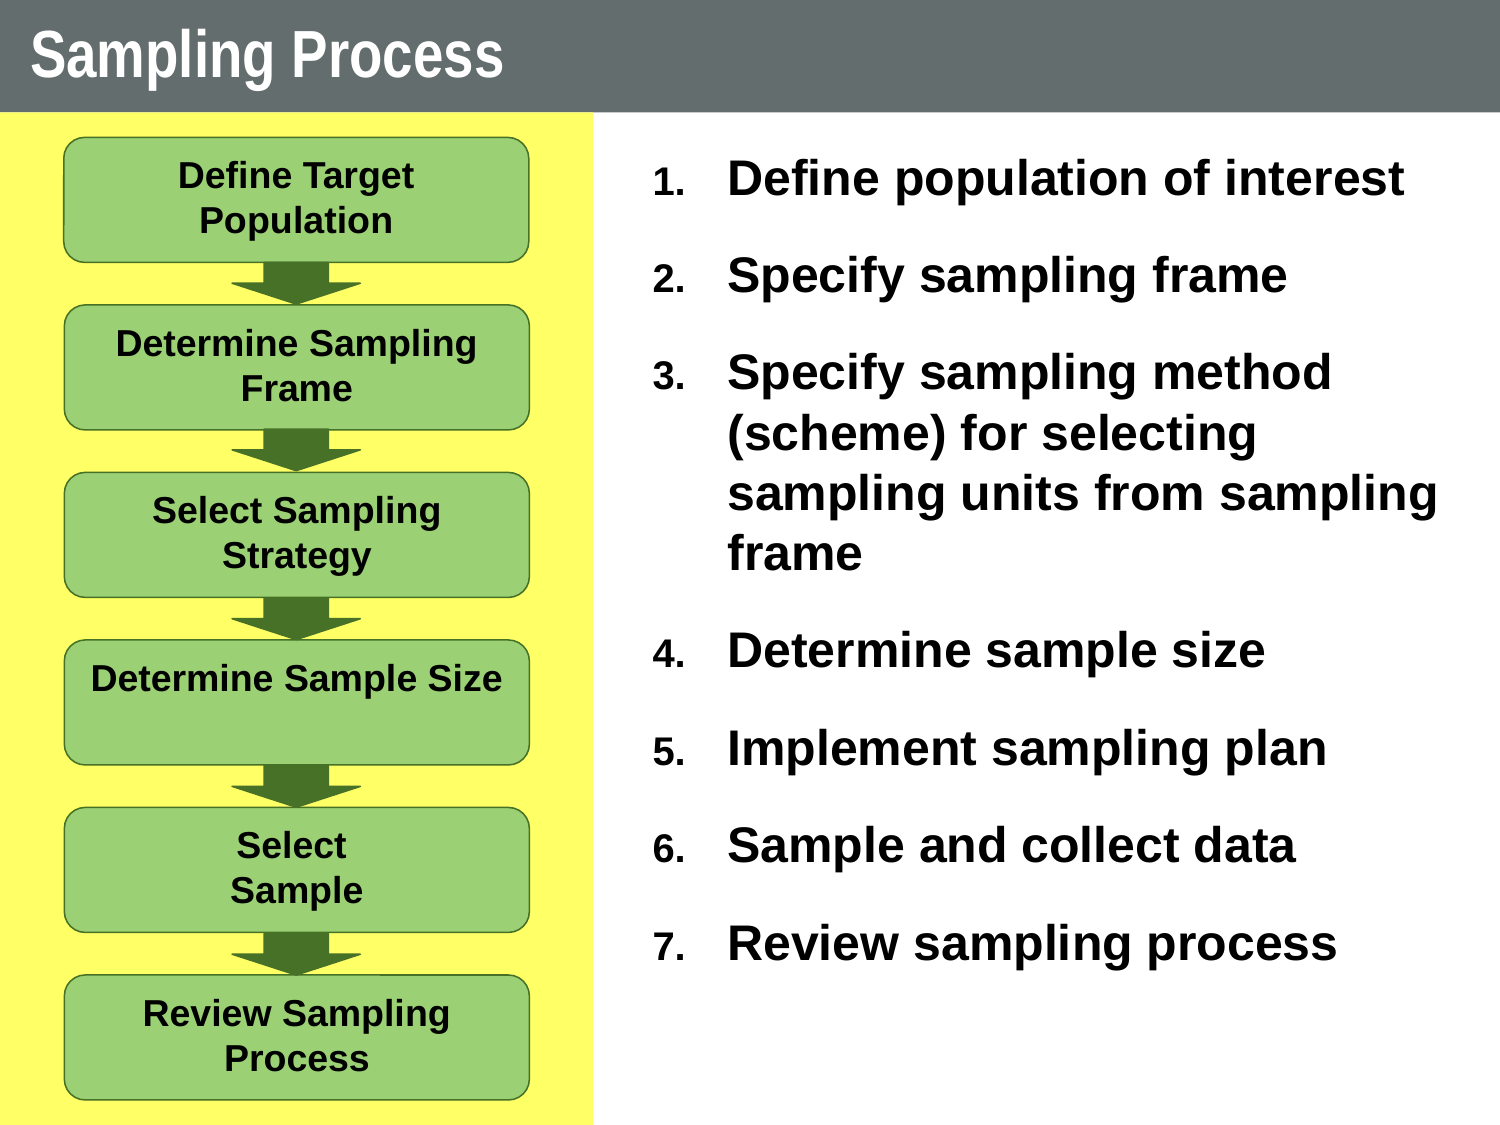

# Sampling Process

Define Target Population

Determine Sampling Frame

Select Sampling Strategy

Determine Sample Size

Select
Sample

Review Sampling Process
Define population of interest
Specify sampling frame
Specify sampling method (scheme) for selecting sampling units from sampling frame
Determine sample size
Implement sampling plan
Sample and collect data
Review sampling process